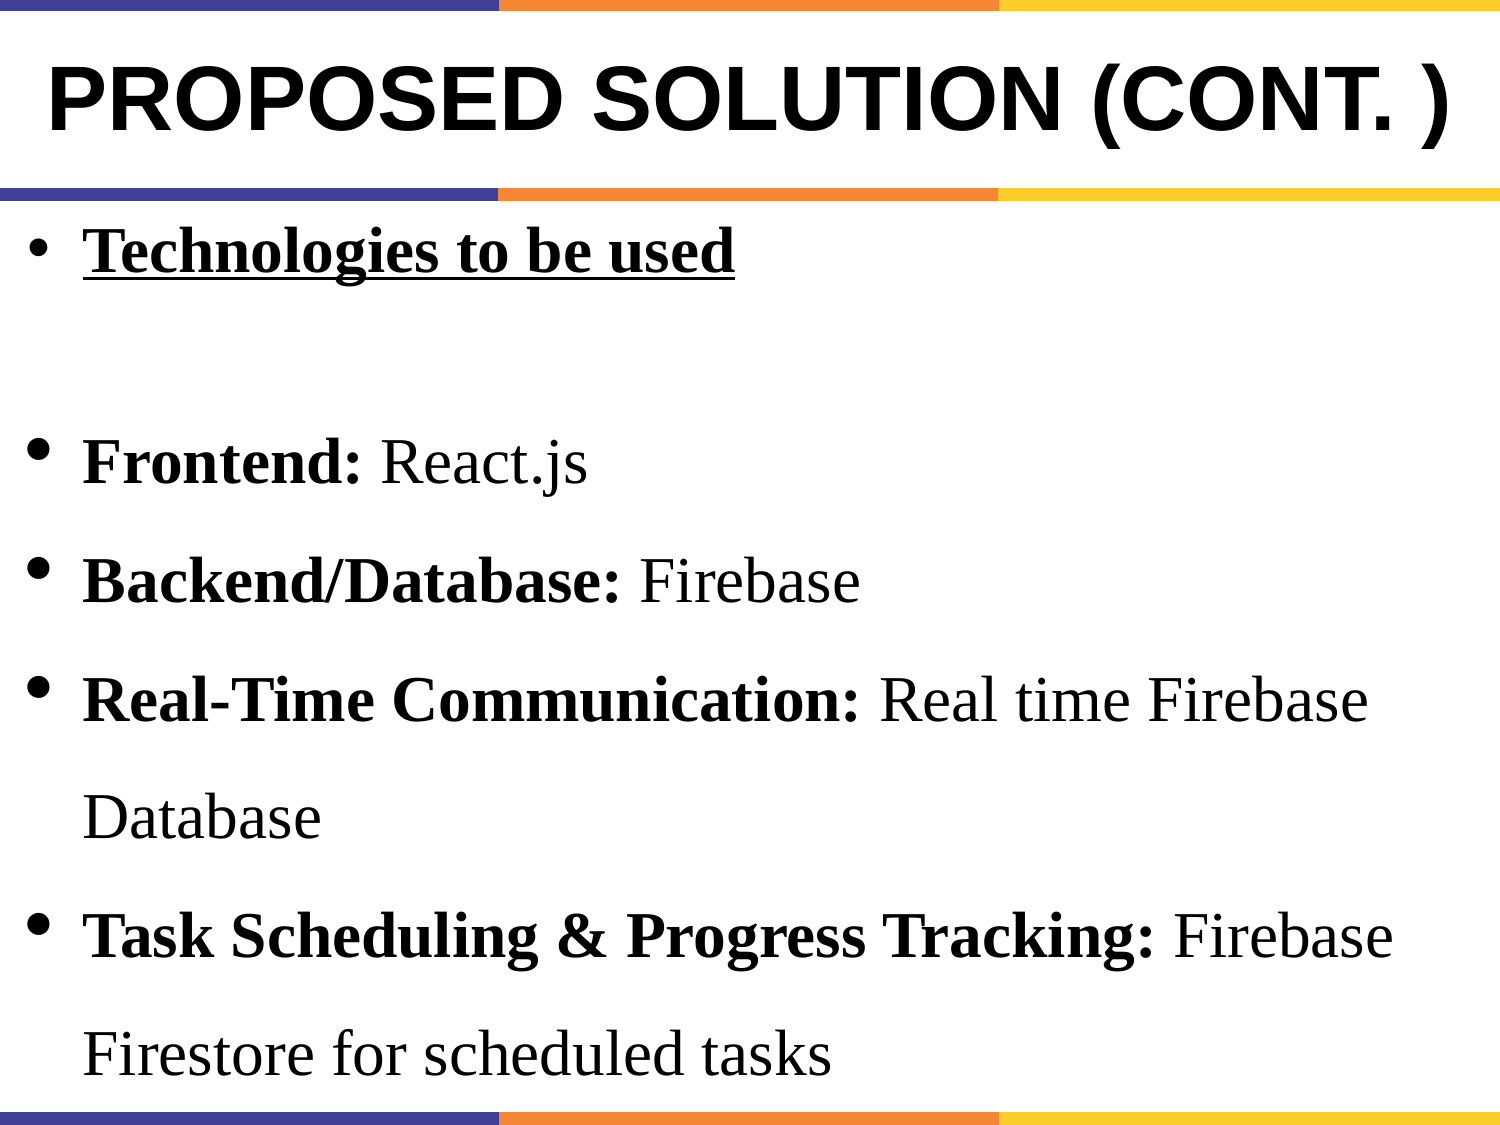

# Proposed Solution (Cont. )
Technologies to be used

Frontend: React.js
Backend/Database: Firebase
Real-Time Communication: Real time Firebase Database
Task Scheduling & Progress Tracking: Firebase Firestore for scheduled tasks